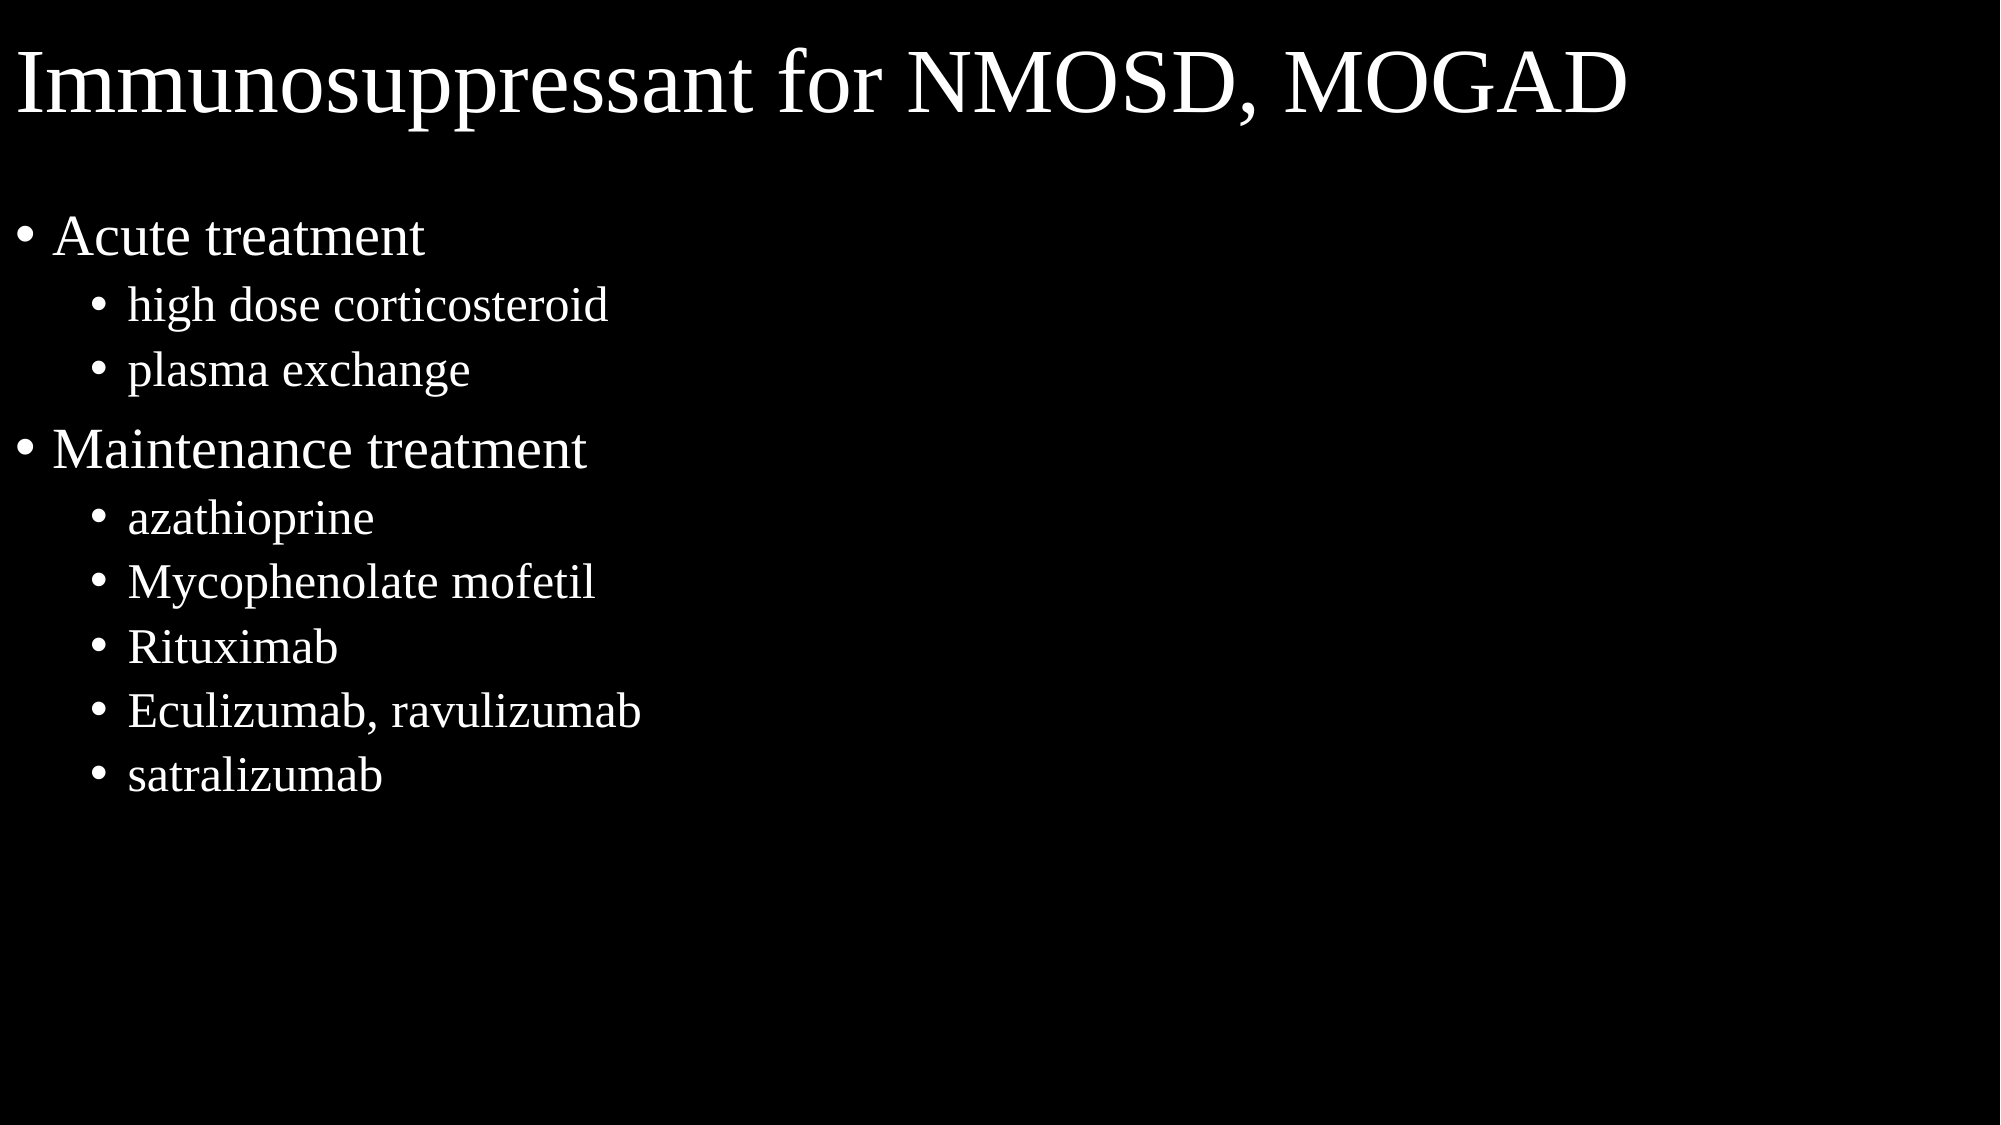

# Immunosuppressant for NMOSD, MOGAD
Acute treatment
high dose corticosteroid
plasma exchange
Maintenance treatment
azathioprine
Mycophenolate mofetil
Rituximab
Eculizumab, ravulizumab
satralizumab